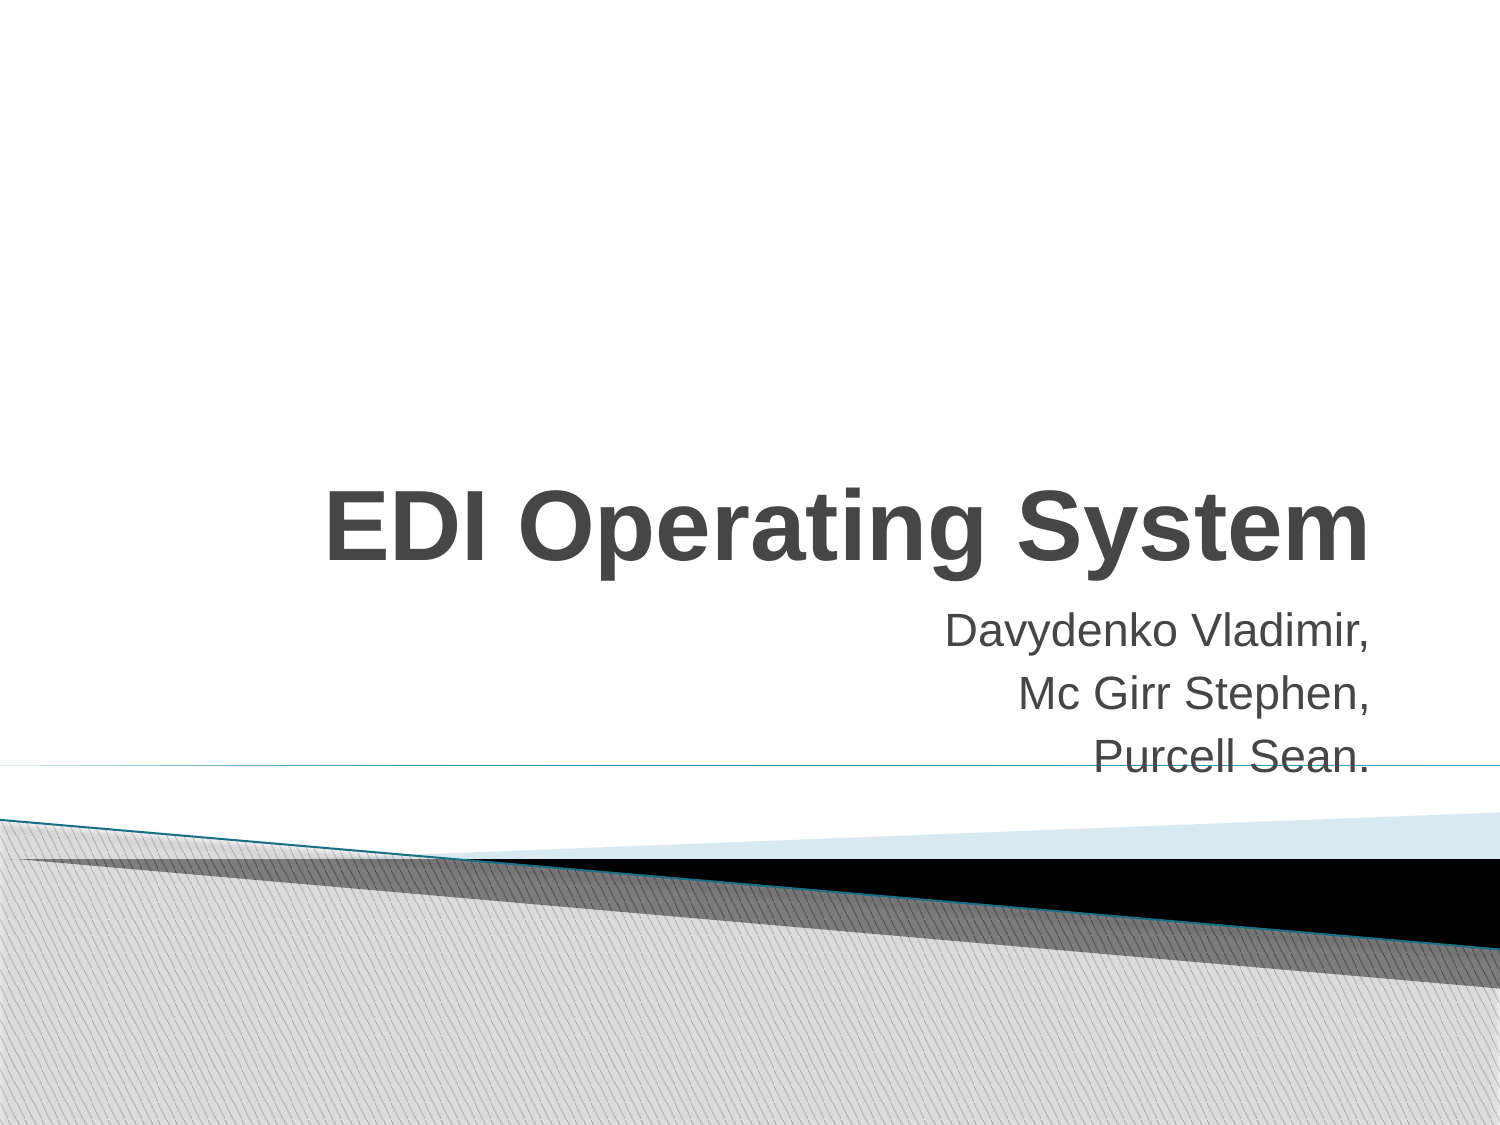

# EDI Operating System
Davydenko Vladimir,
Mc Girr Stephen,
Purcell Sean.